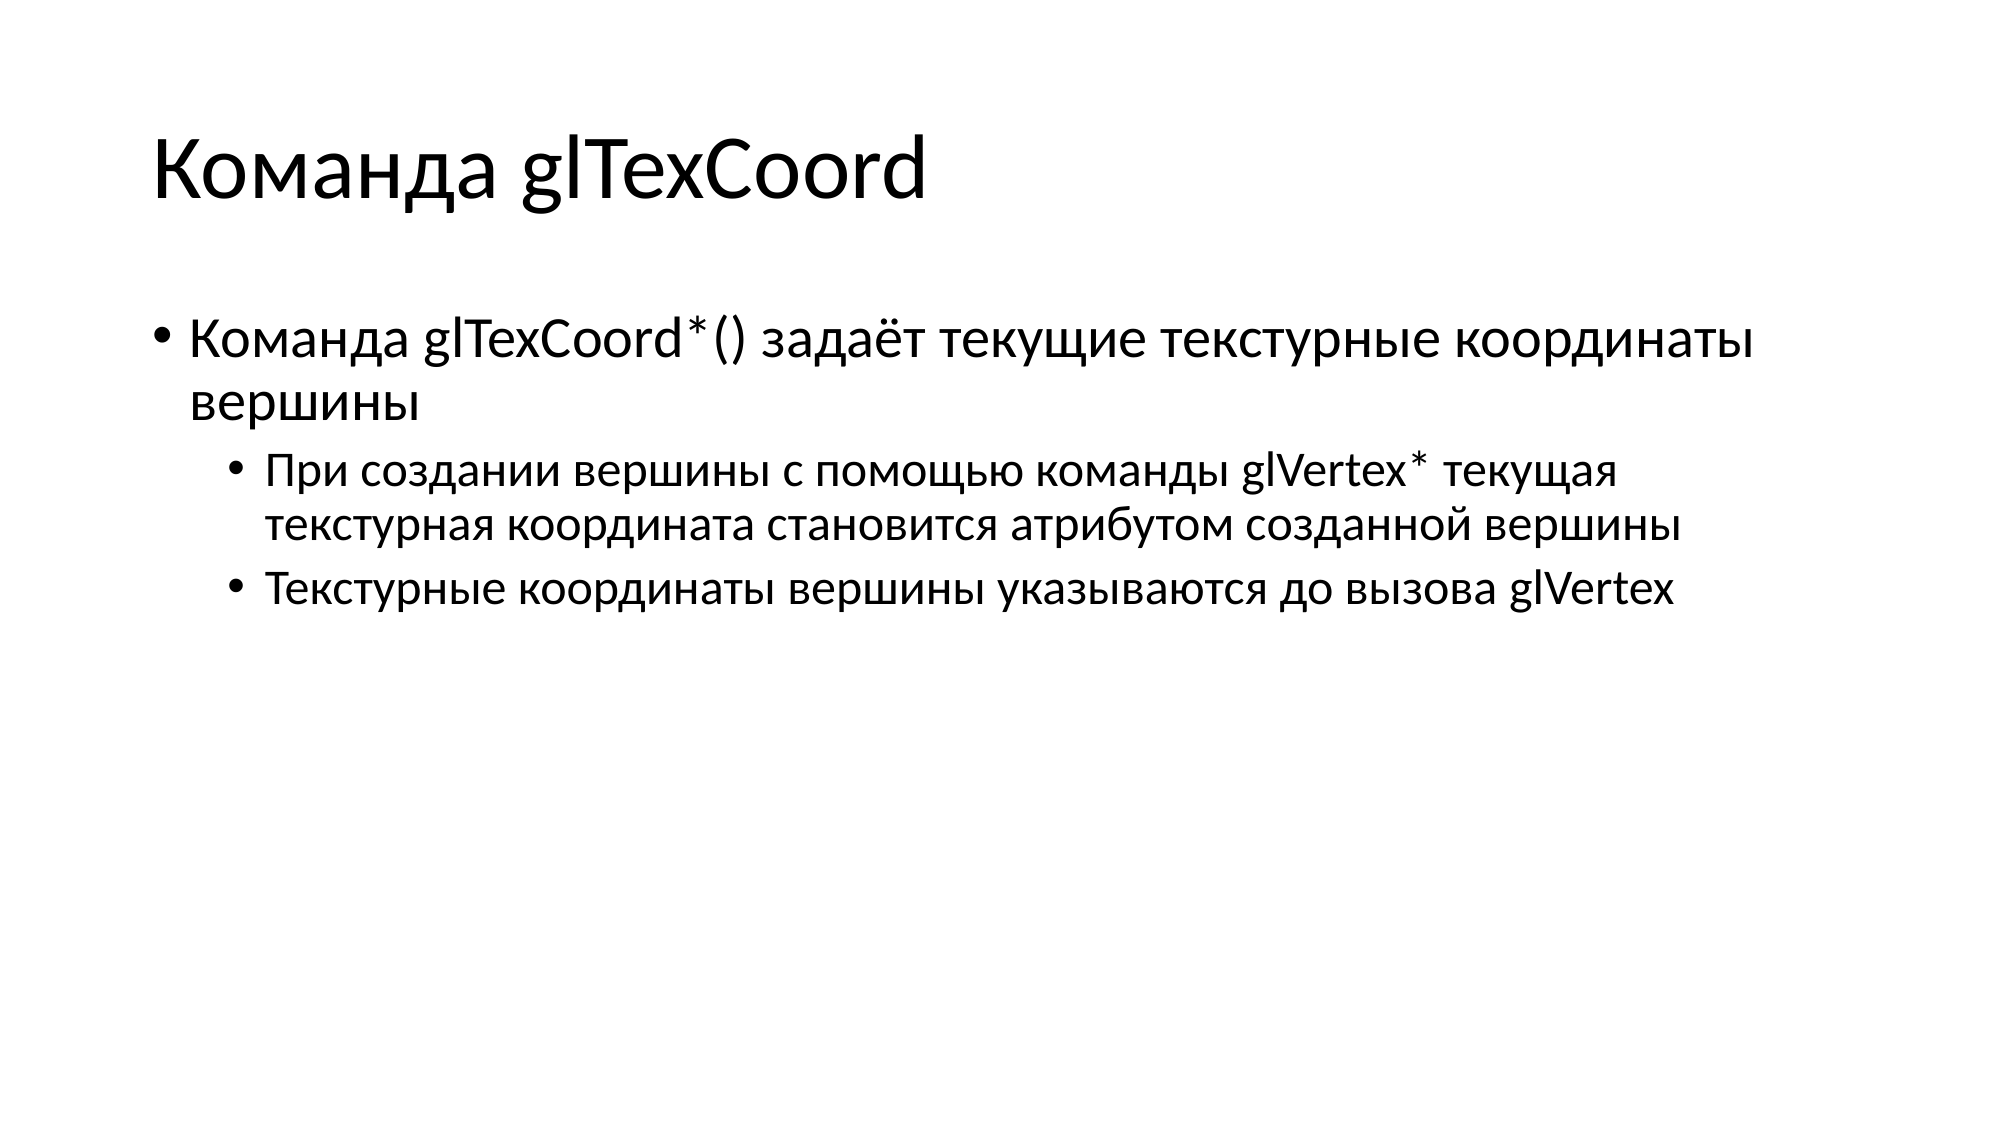

# Команда glTexCoord
Команда glTexCoord*() задаёт текущие текстурные координаты вершины
При создании вершины с помощью команды glVertex* текущая текстурная координата становится атрибутом созданной вершины
Текстурные координаты вершины указываются до вызова glVertex